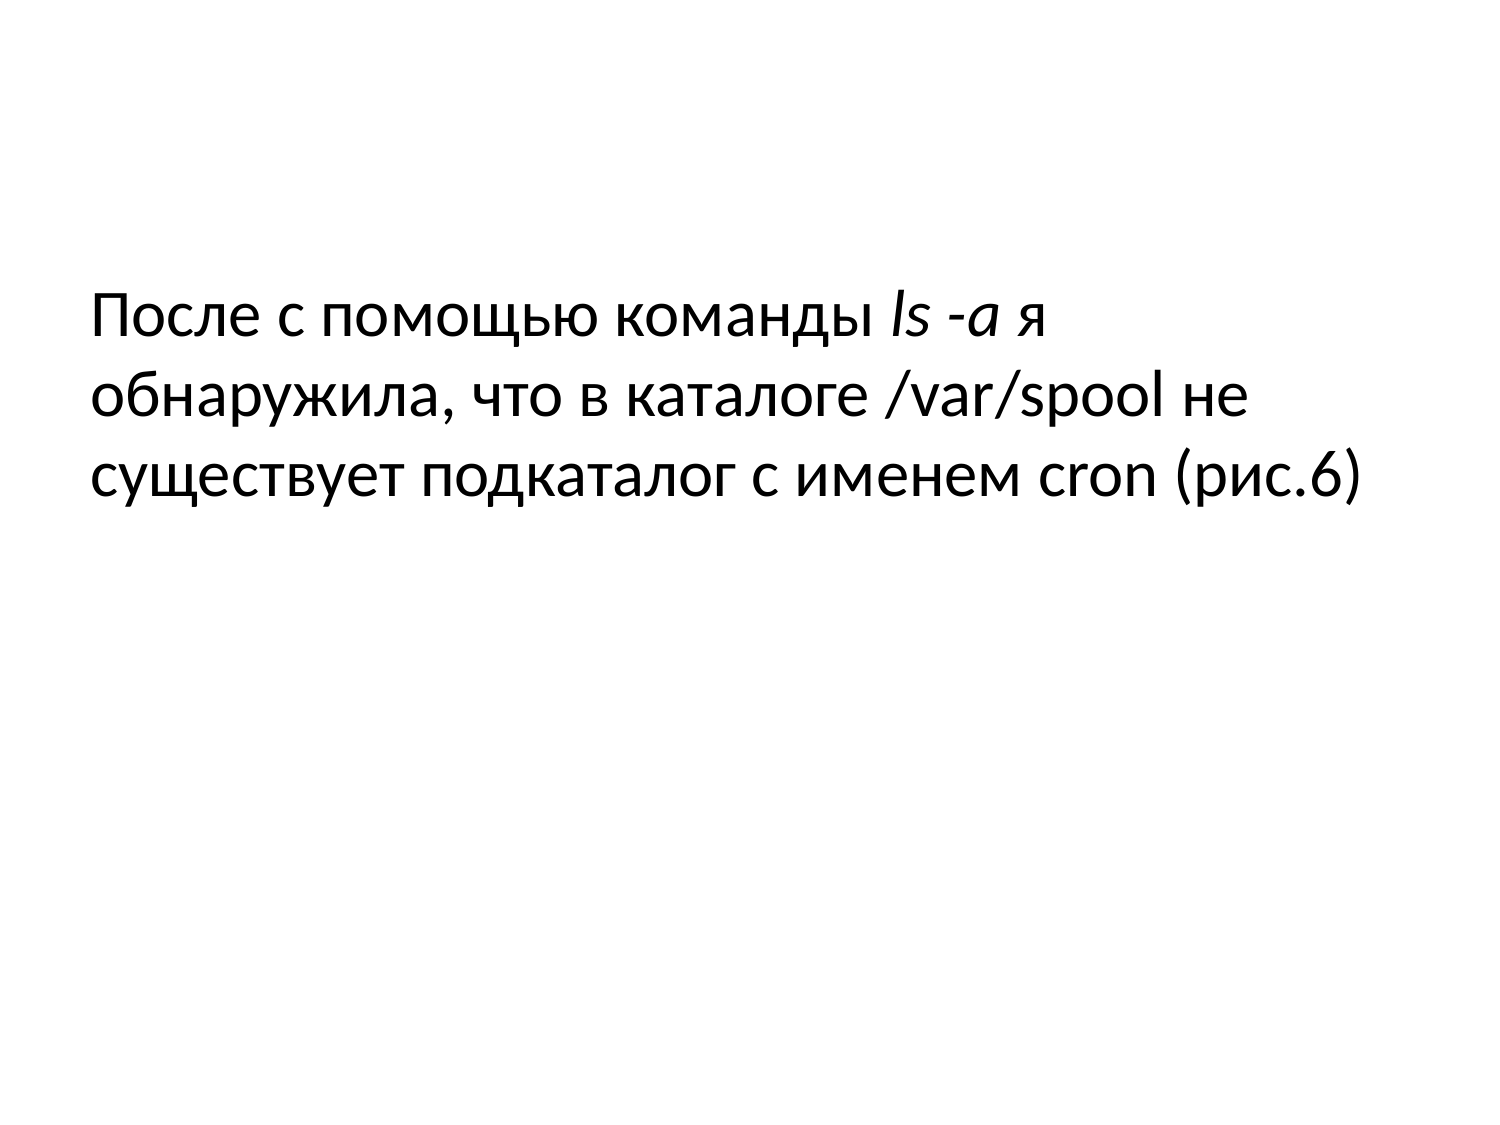

После с помощью команды ls -a я обнаружила, что в каталоге /var/spool не существует подкаталог с именем cron (рис.6)